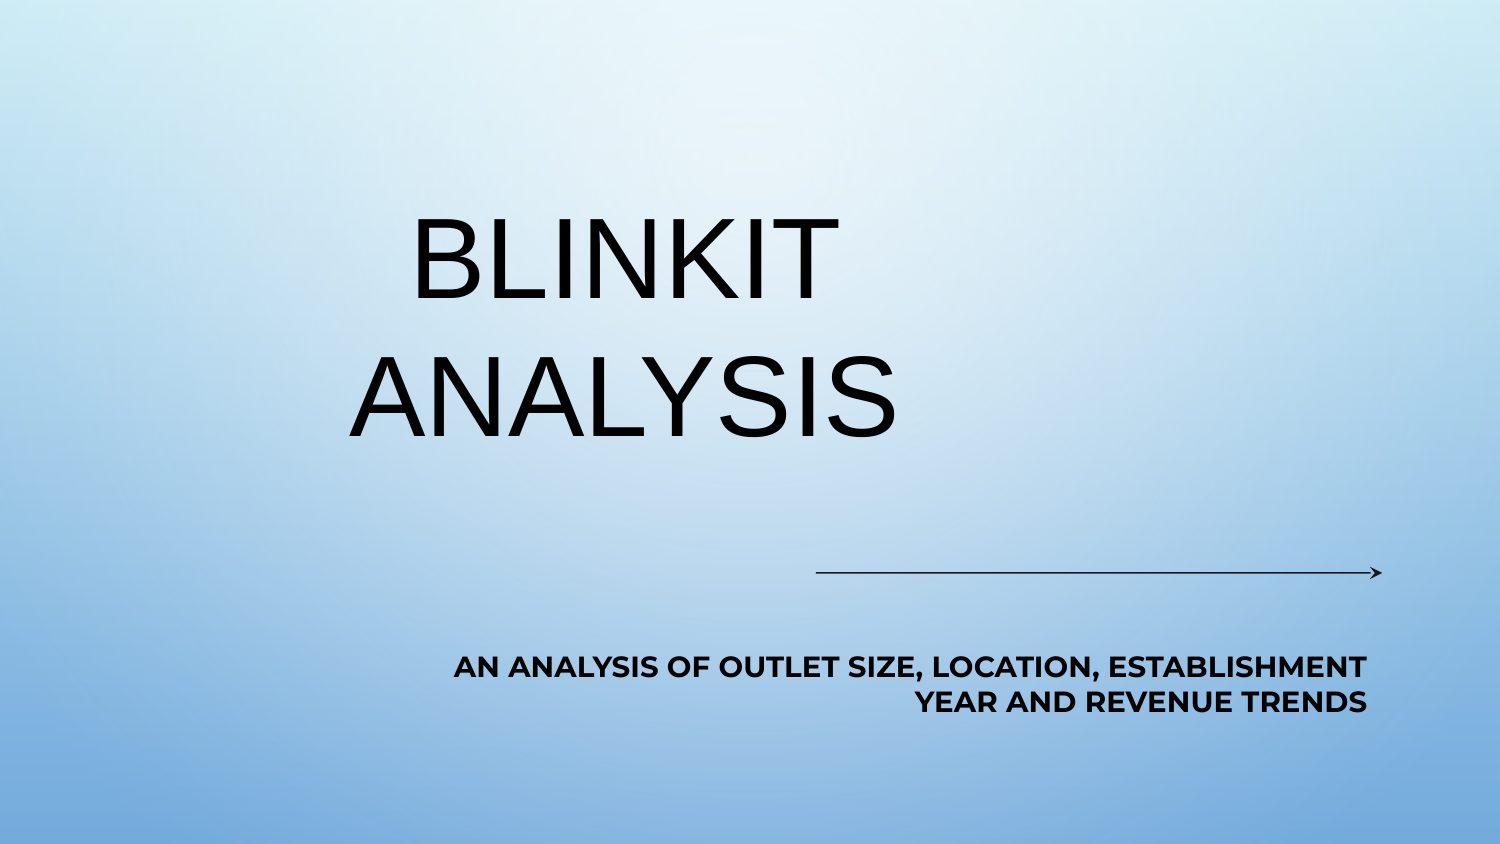

Blinkit Analysis
# An analysis of outlet size, location, establishment year and revenue trends